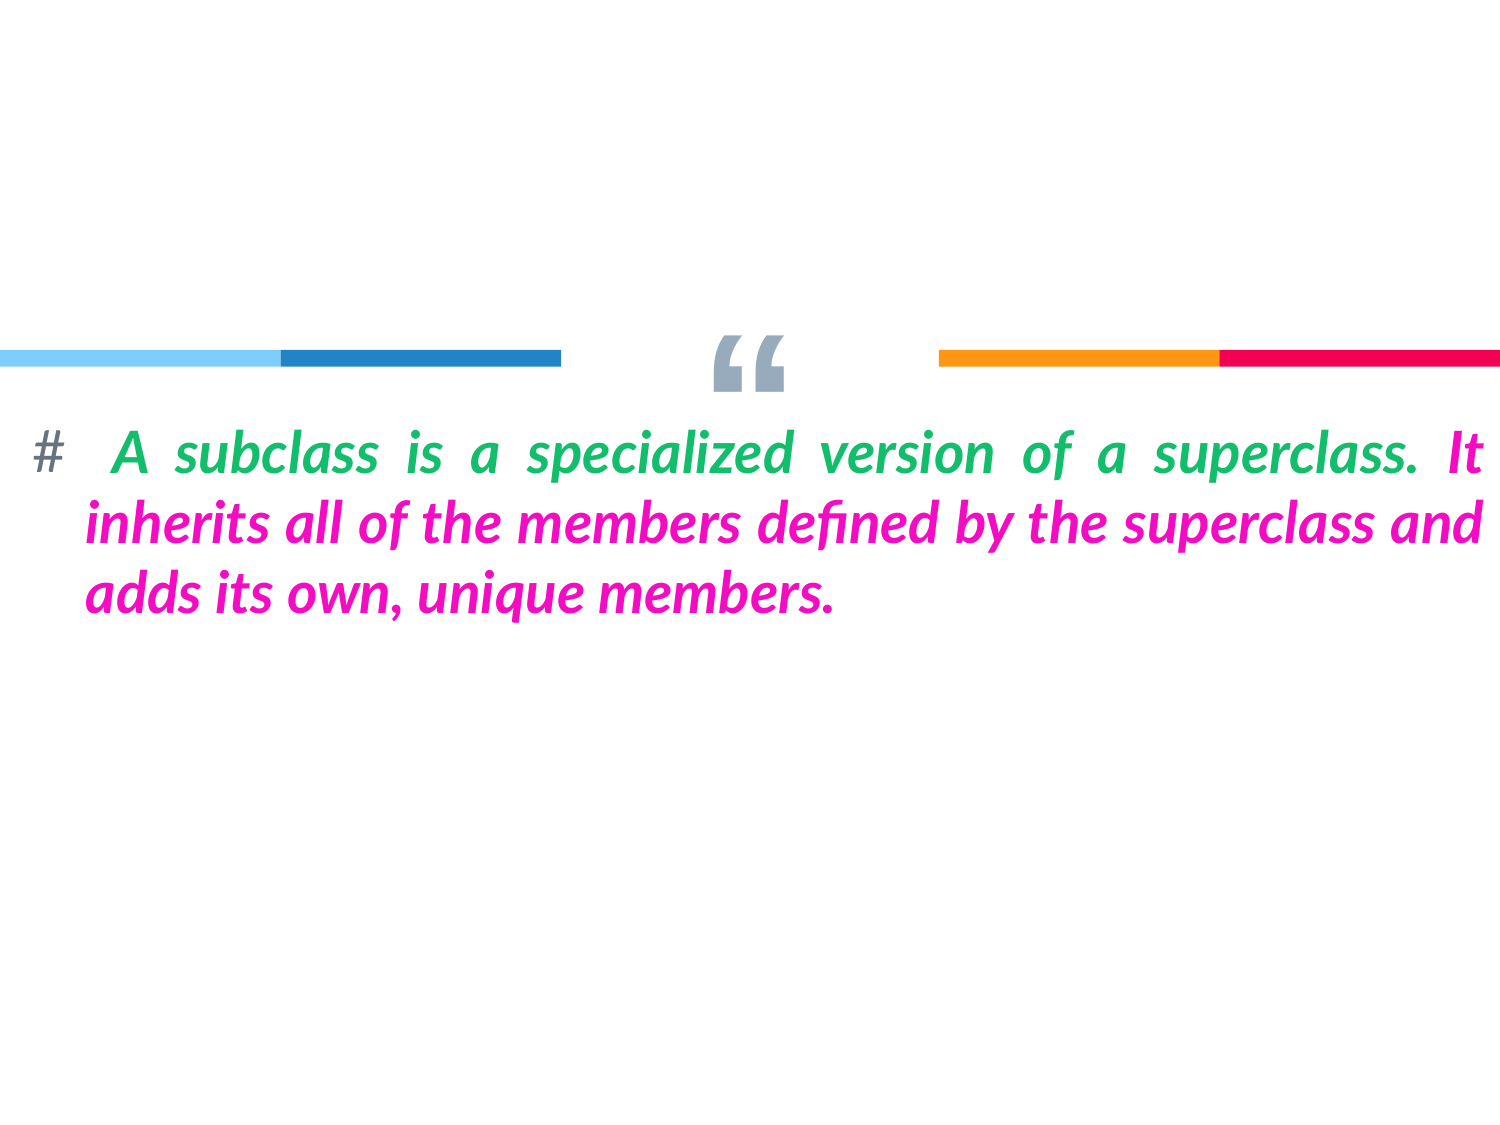

A subclass is a specialized version of a superclass. It inherits all of the members defined by the superclass and adds its own, unique members.